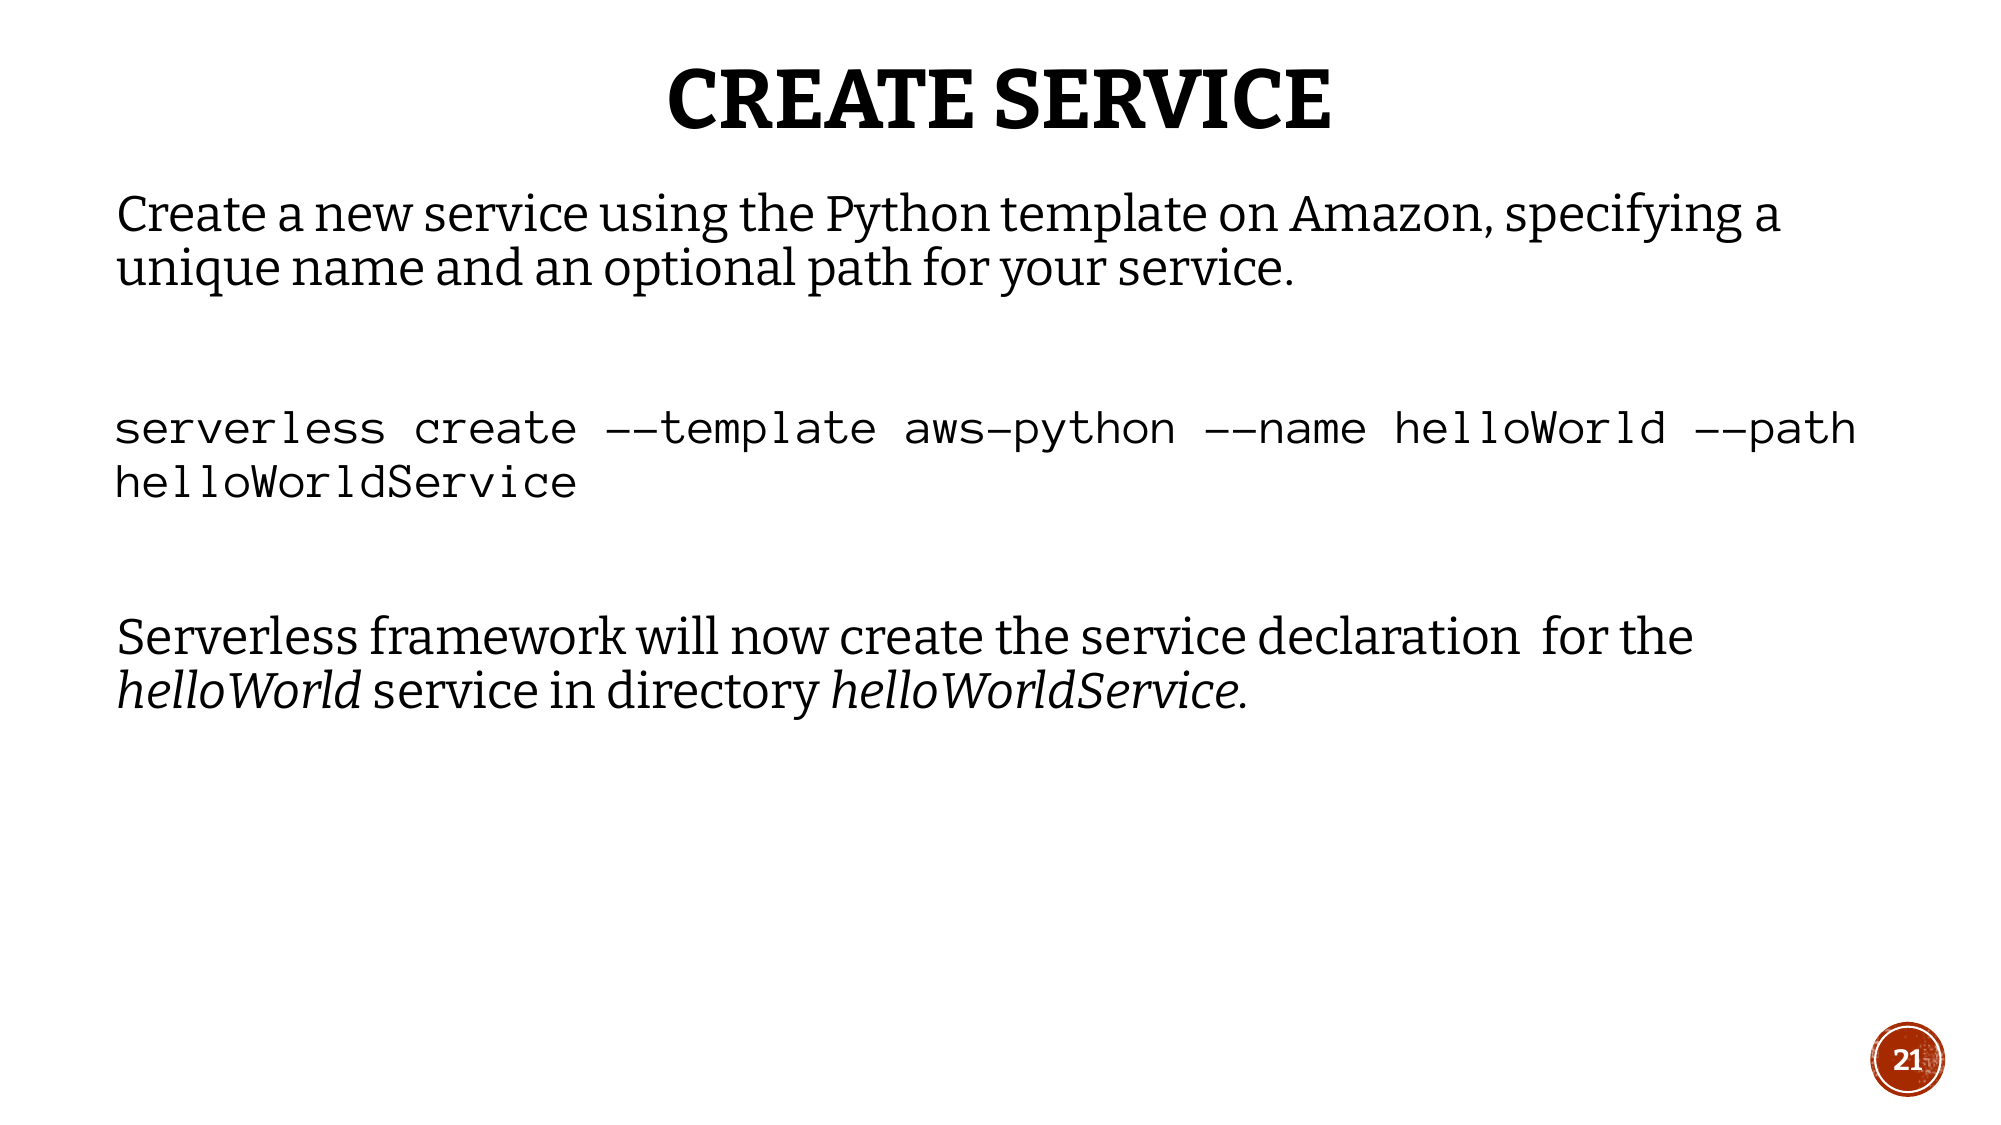

# Create Service
Create a new service using the Python template on Amazon, specifying a unique name and an optional path for your service.

serverless create --template aws-python --name helloWorld --path helloWorldService

Serverless framework will now create the service declaration  for the helloWorld service in directory helloWorldService.

21